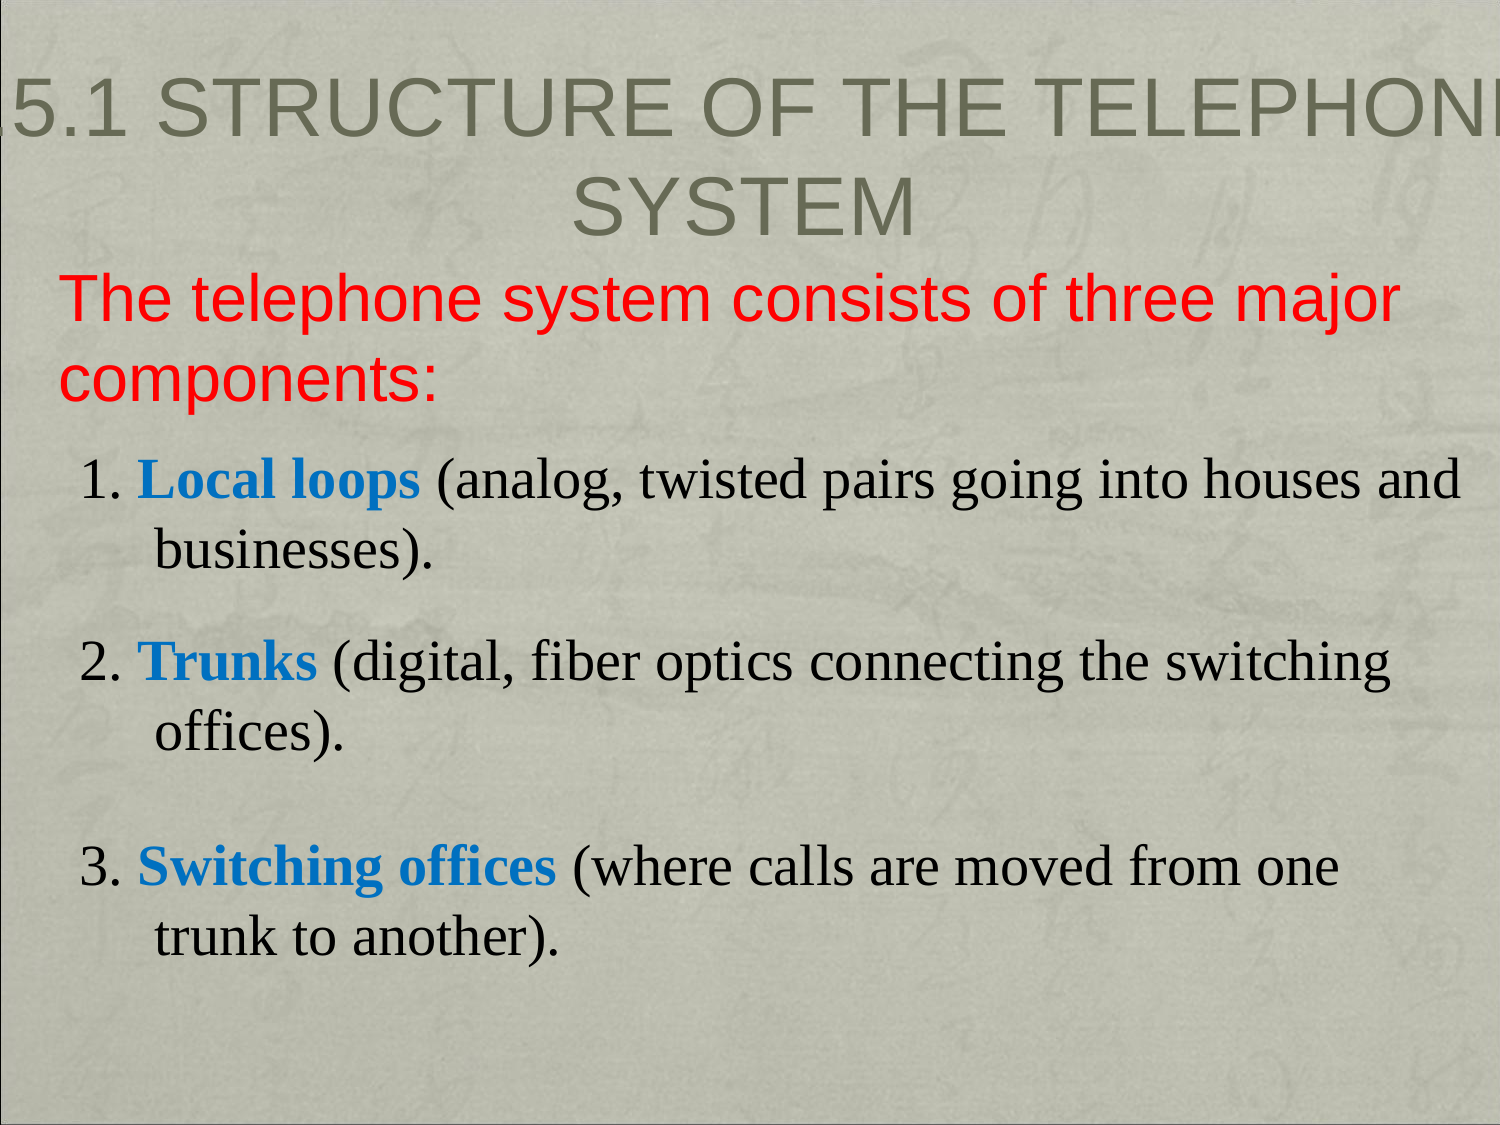

# 2.5.1 Structure of the Telephone System
The telephone system consists of three major components:
1. Local loops (analog, twisted pairs going into houses and businesses).
2. Trunks (digital, fiber optics connecting the switching offices).
3. Switching offices (where calls are moved from one trunk to another).
20